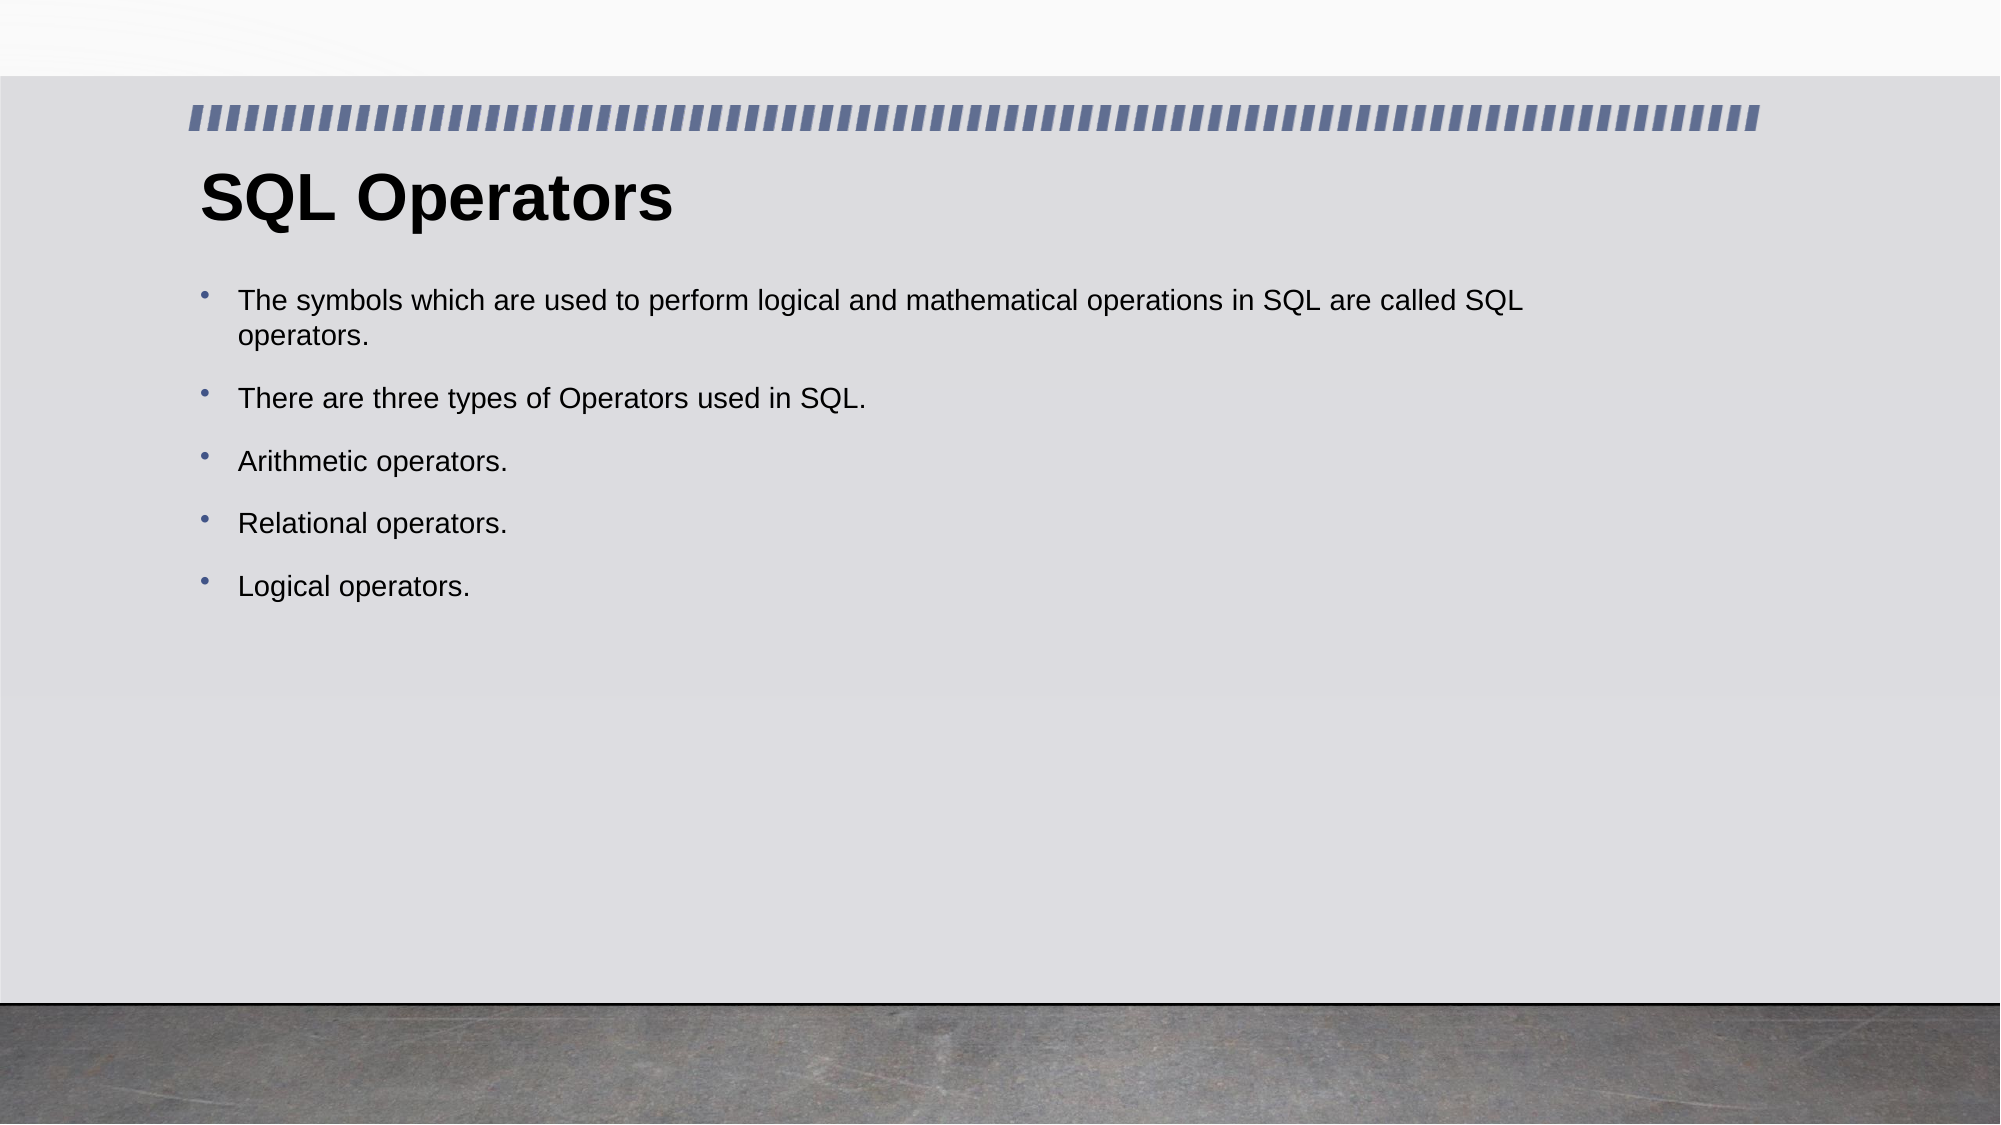

# SQL Operators
The symbols which are used to perform logical and mathematical operations in SQL are called SQL operators.
There are three types of Operators used in SQL.
Arithmetic operators.
Relational operators.
Logical operators.